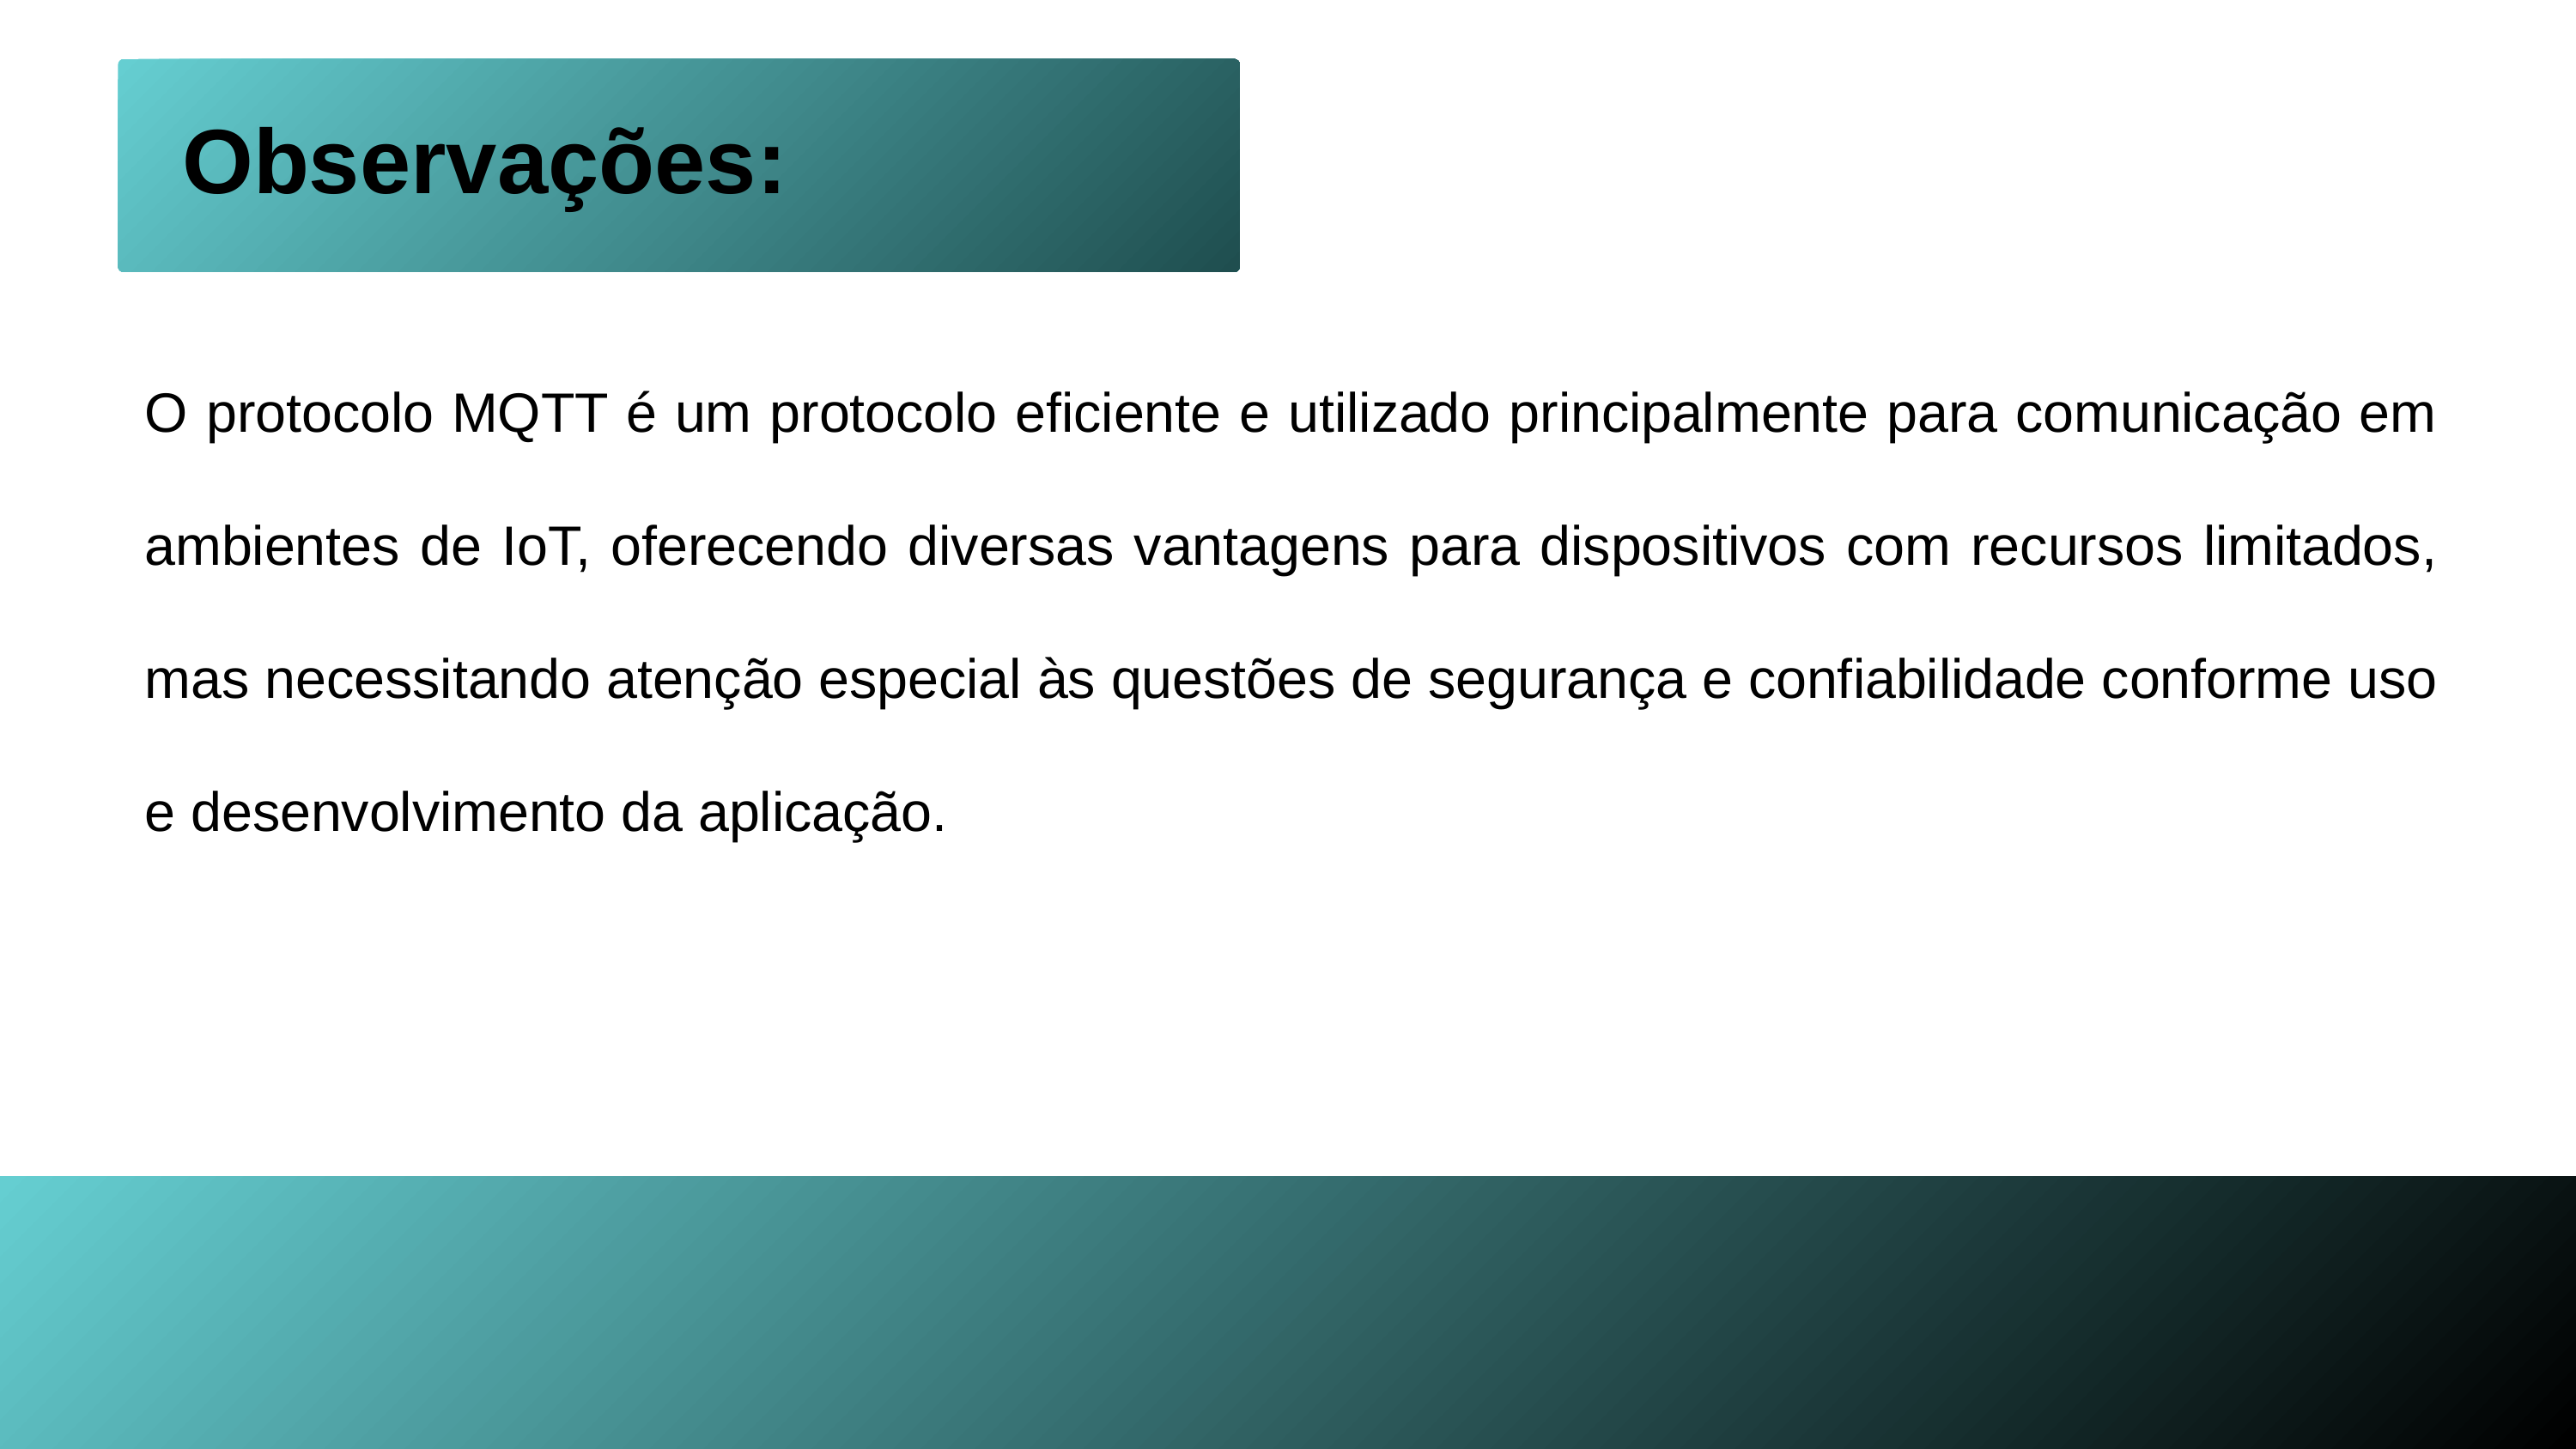

Observações:
O protocolo MQTT é um protocolo eficiente e utilizado principalmente para comunicação em ambientes de IoT, oferecendo diversas vantagens para dispositivos com recursos limitados, mas necessitando atenção especial às questões de segurança e confiabilidade conforme uso e desenvolvimento da aplicação.